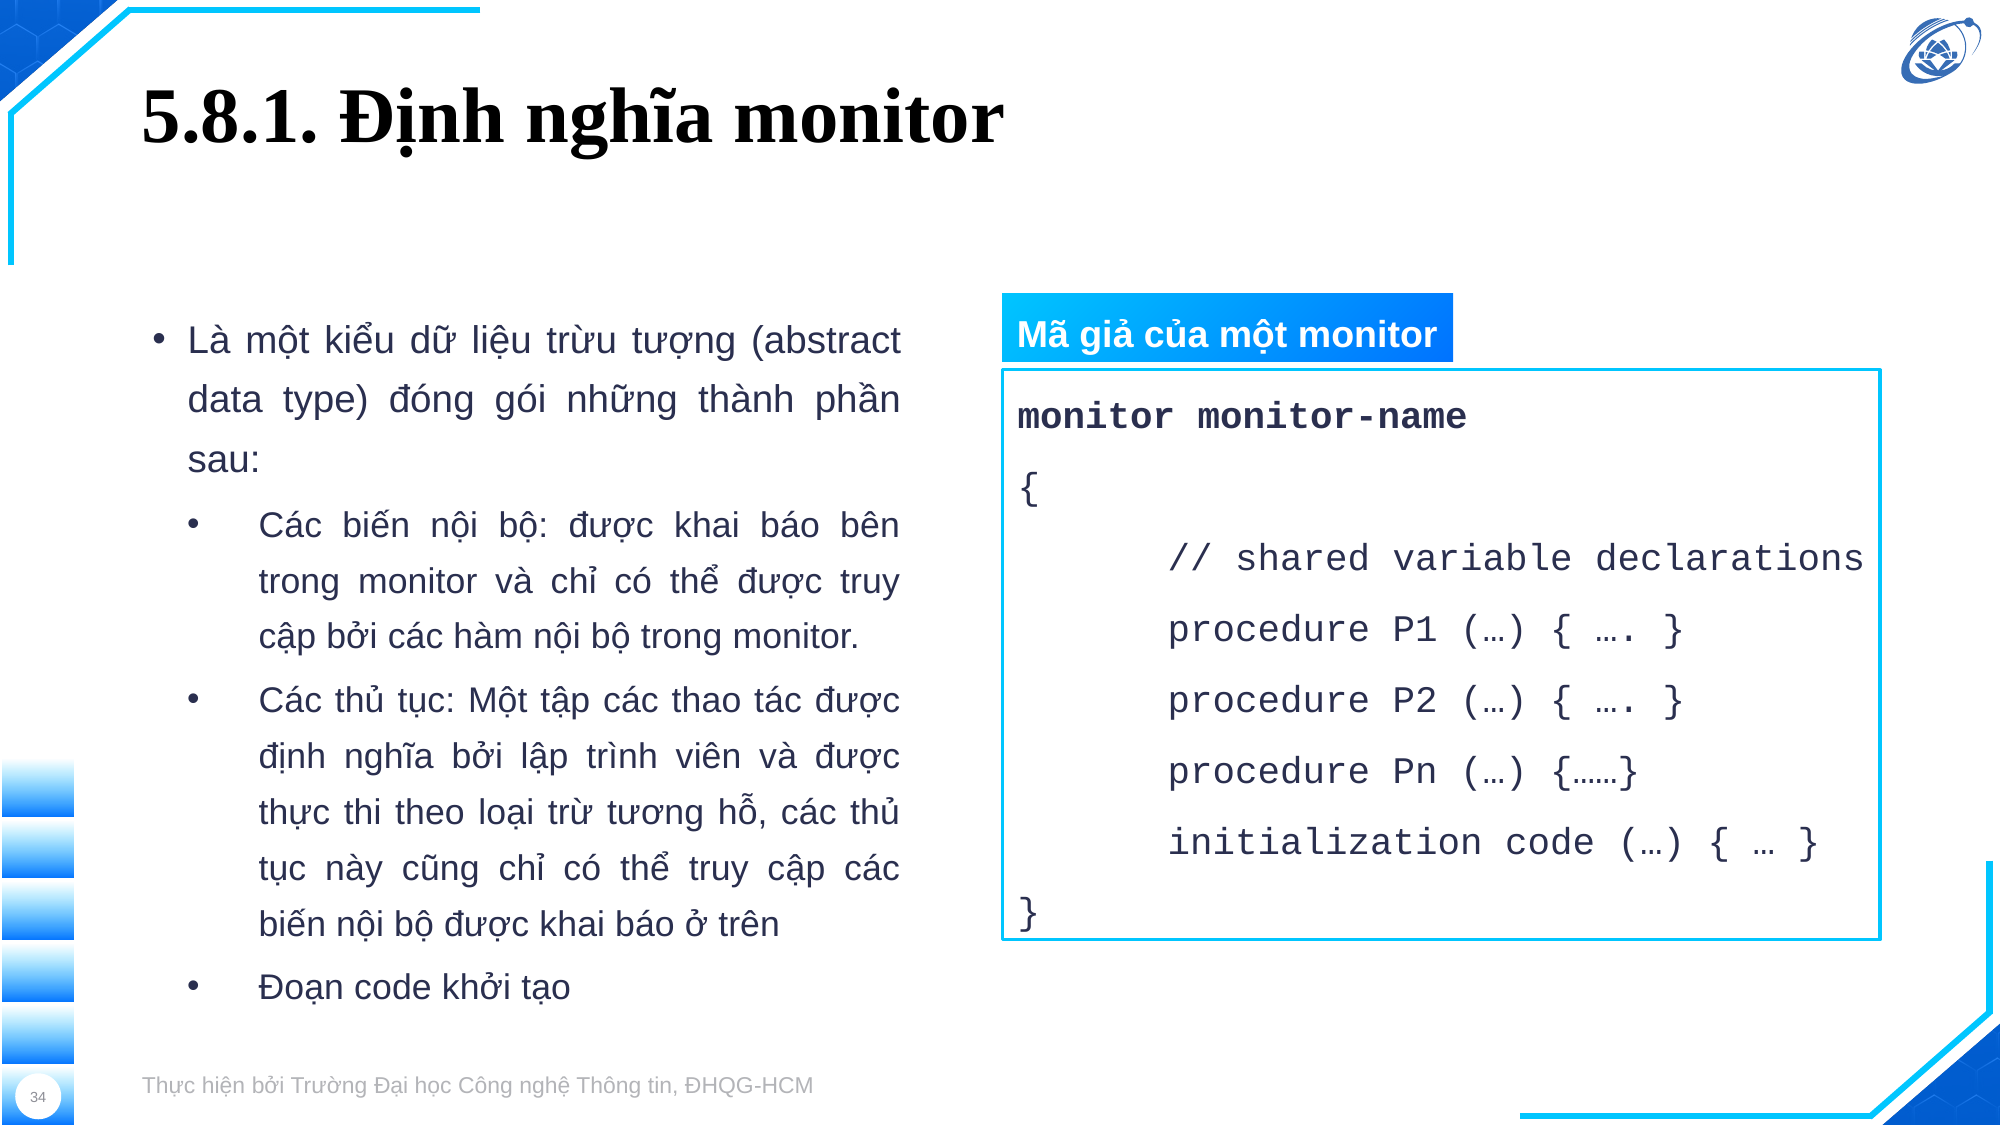

# 5.8.1. Định nghĩa monitor
Là một kiểu dữ liệu trừu tượng (abstract data type) đóng gói những thành phần sau:
Các biến nội bộ: được khai báo bên trong monitor và chỉ có thể được truy cập bởi các hàm nội bộ trong monitor.
Các thủ tục: Một tập các thao tác được định nghĩa bởi lập trình viên và được thực thi theo loại trừ tương hỗ, các thủ tục này cũng chỉ có thể truy cập các biến nội bộ được khai báo ở trên
Đoạn code khởi tạo
Mã giả của một monitor
monitor monitor-name
{
	// shared variable declarations
	procedure P1 (…) { …. }
	procedure P2 (…) { …. }
	procedure Pn (…) {……}
	initialization code (…) { … }
}
Thực hiện bởi Trường Đại học Công nghệ Thông tin, ĐHQG-HCM
34